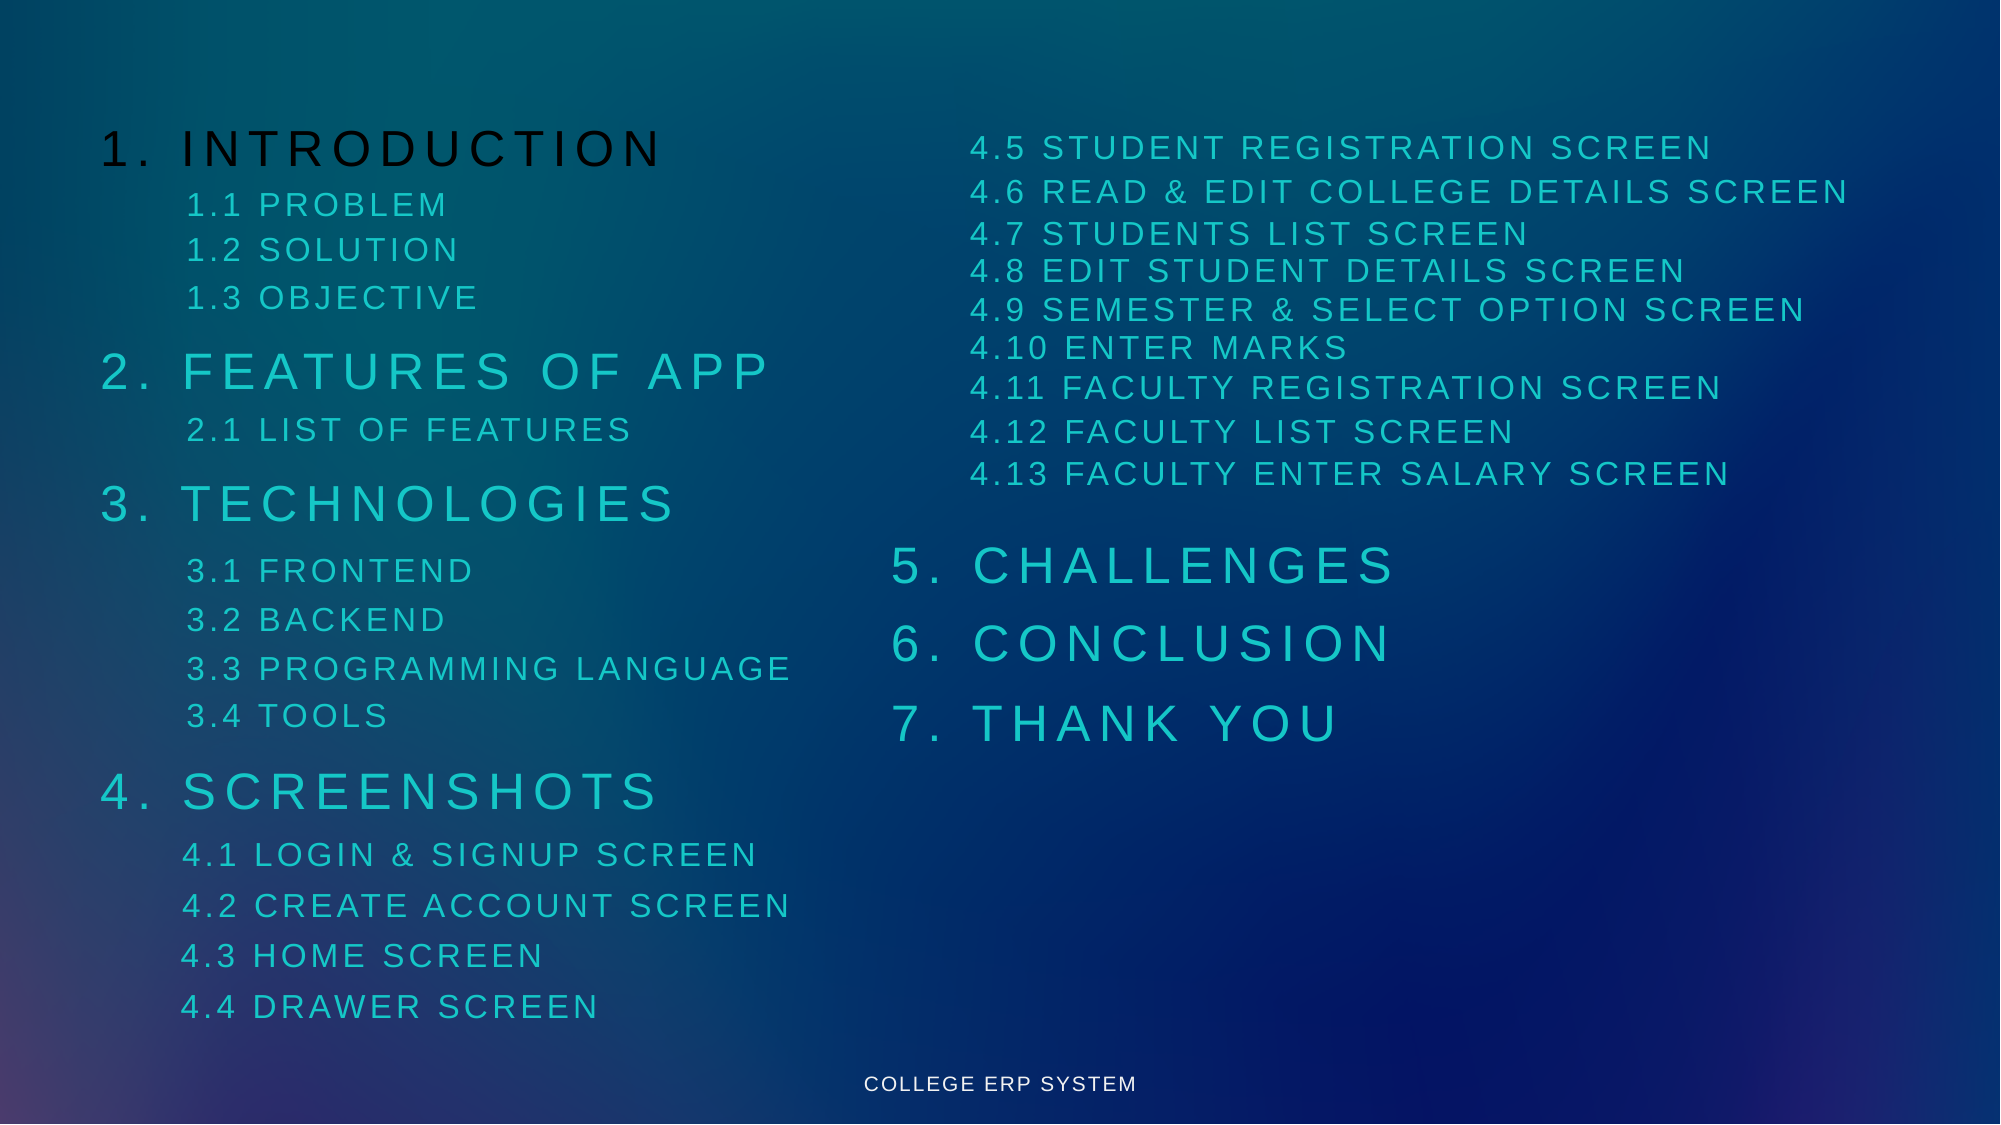

# 1. InTRODUCTION
4.5 student registration screen
4.6 read & edit college details screen
1.1 PROBLEM
4.7 students list screen
1.2 SOLUTION
4.8 Edit student details screen
1.3 OBJECTIVE
4.9 semester & select option screen
4.10 enter marks
2. Features of app
4.11 faculty registration screen
2.1 list of features
4.12 faculty list screen
4.13 faculty enter salary screen
3. technologies
5. Challenges
3.1 frontend
3.2 backend
6. conclusion
3.3 programming language
7. Thank you
3.4 tools
4. Screenshots
4.1 login & signup screen
4.2 create account screen
4.3 home screen
4.4 drawer screen
College erp system